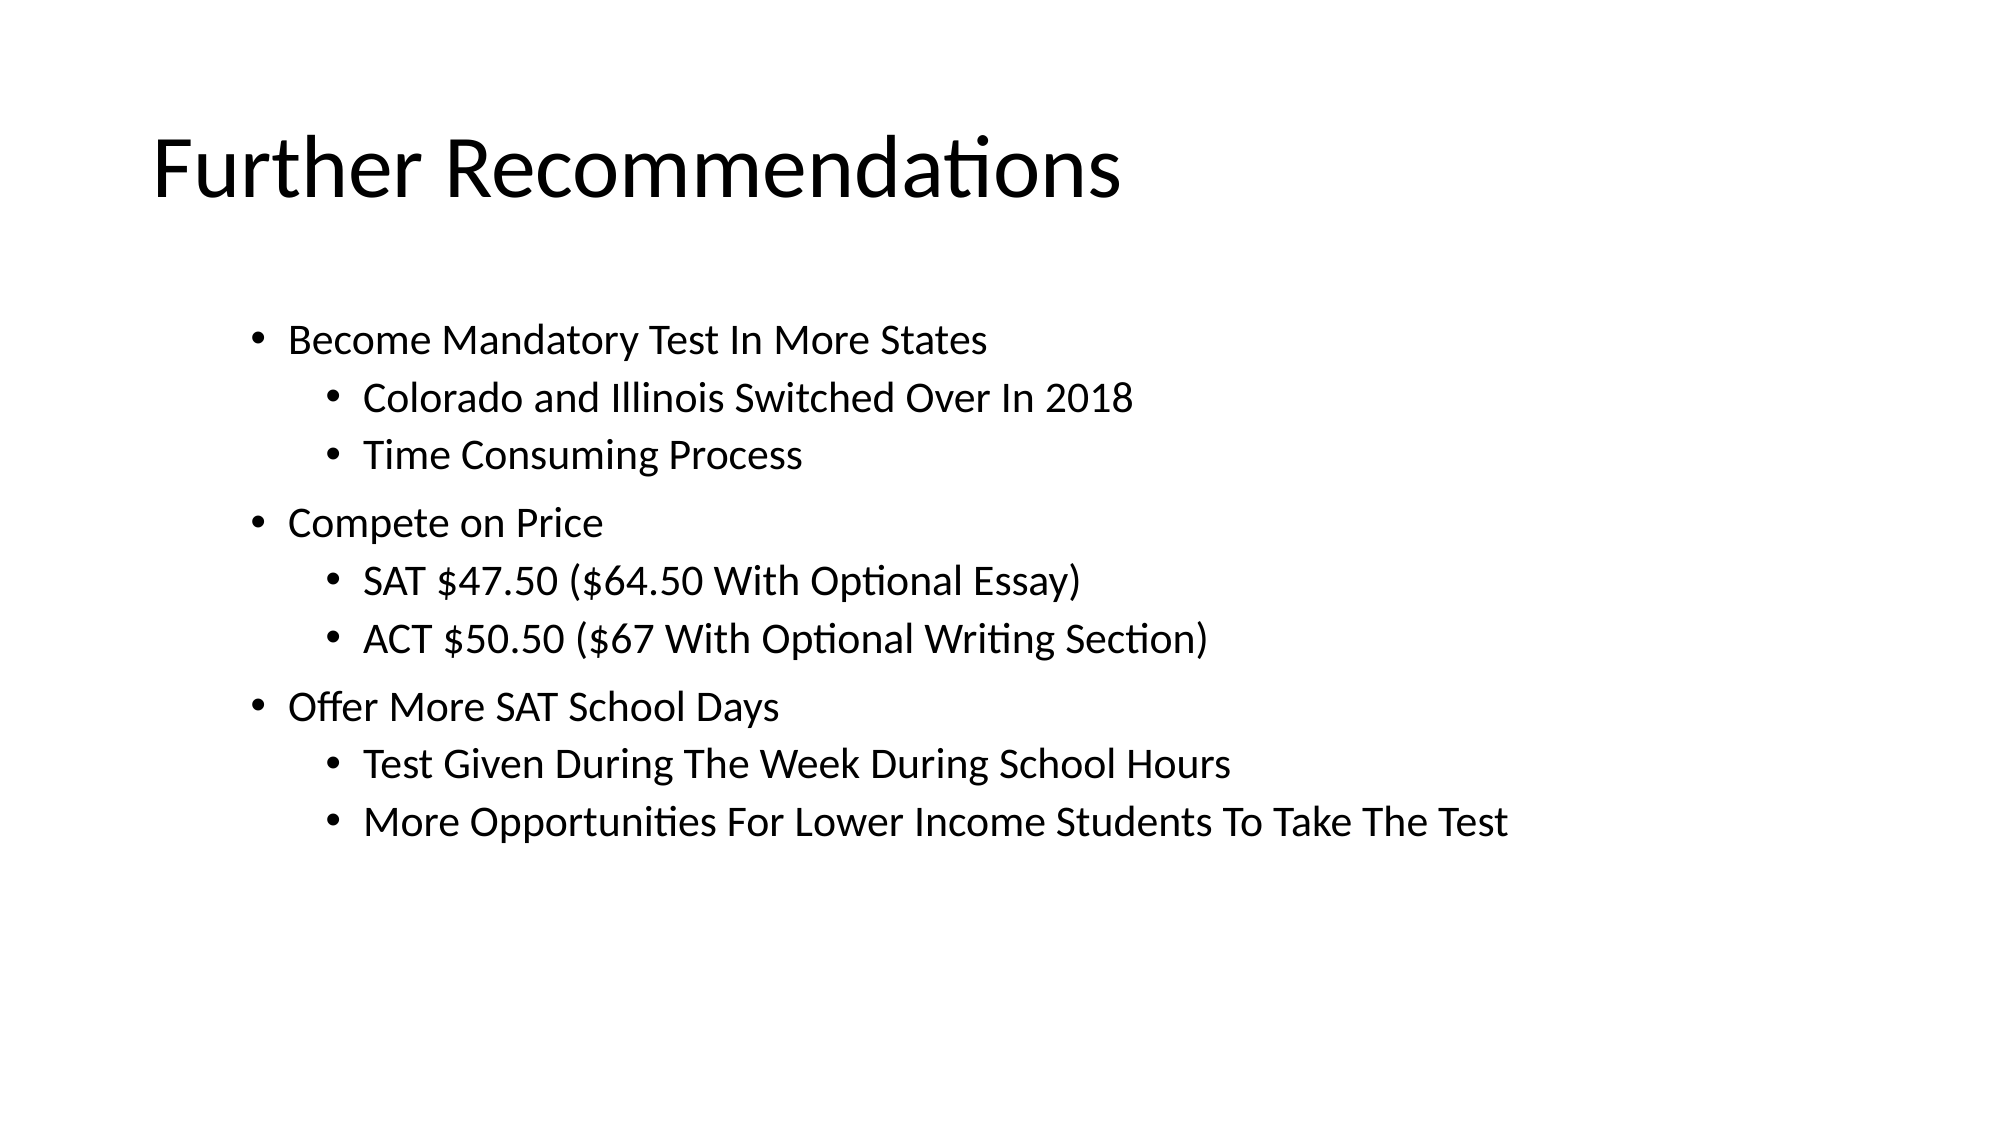

# Further Recommendations
Become Mandatory Test In More States
Colorado and Illinois Switched Over In 2018
Time Consuming Process
Compete on Price
SAT $47.50 ($64.50 With Optional Essay)
ACT $50.50 ($67 With Optional Writing Section)
Offer More SAT School Days
Test Given During The Week During School Hours
More Opportunities For Lower Income Students To Take The Test